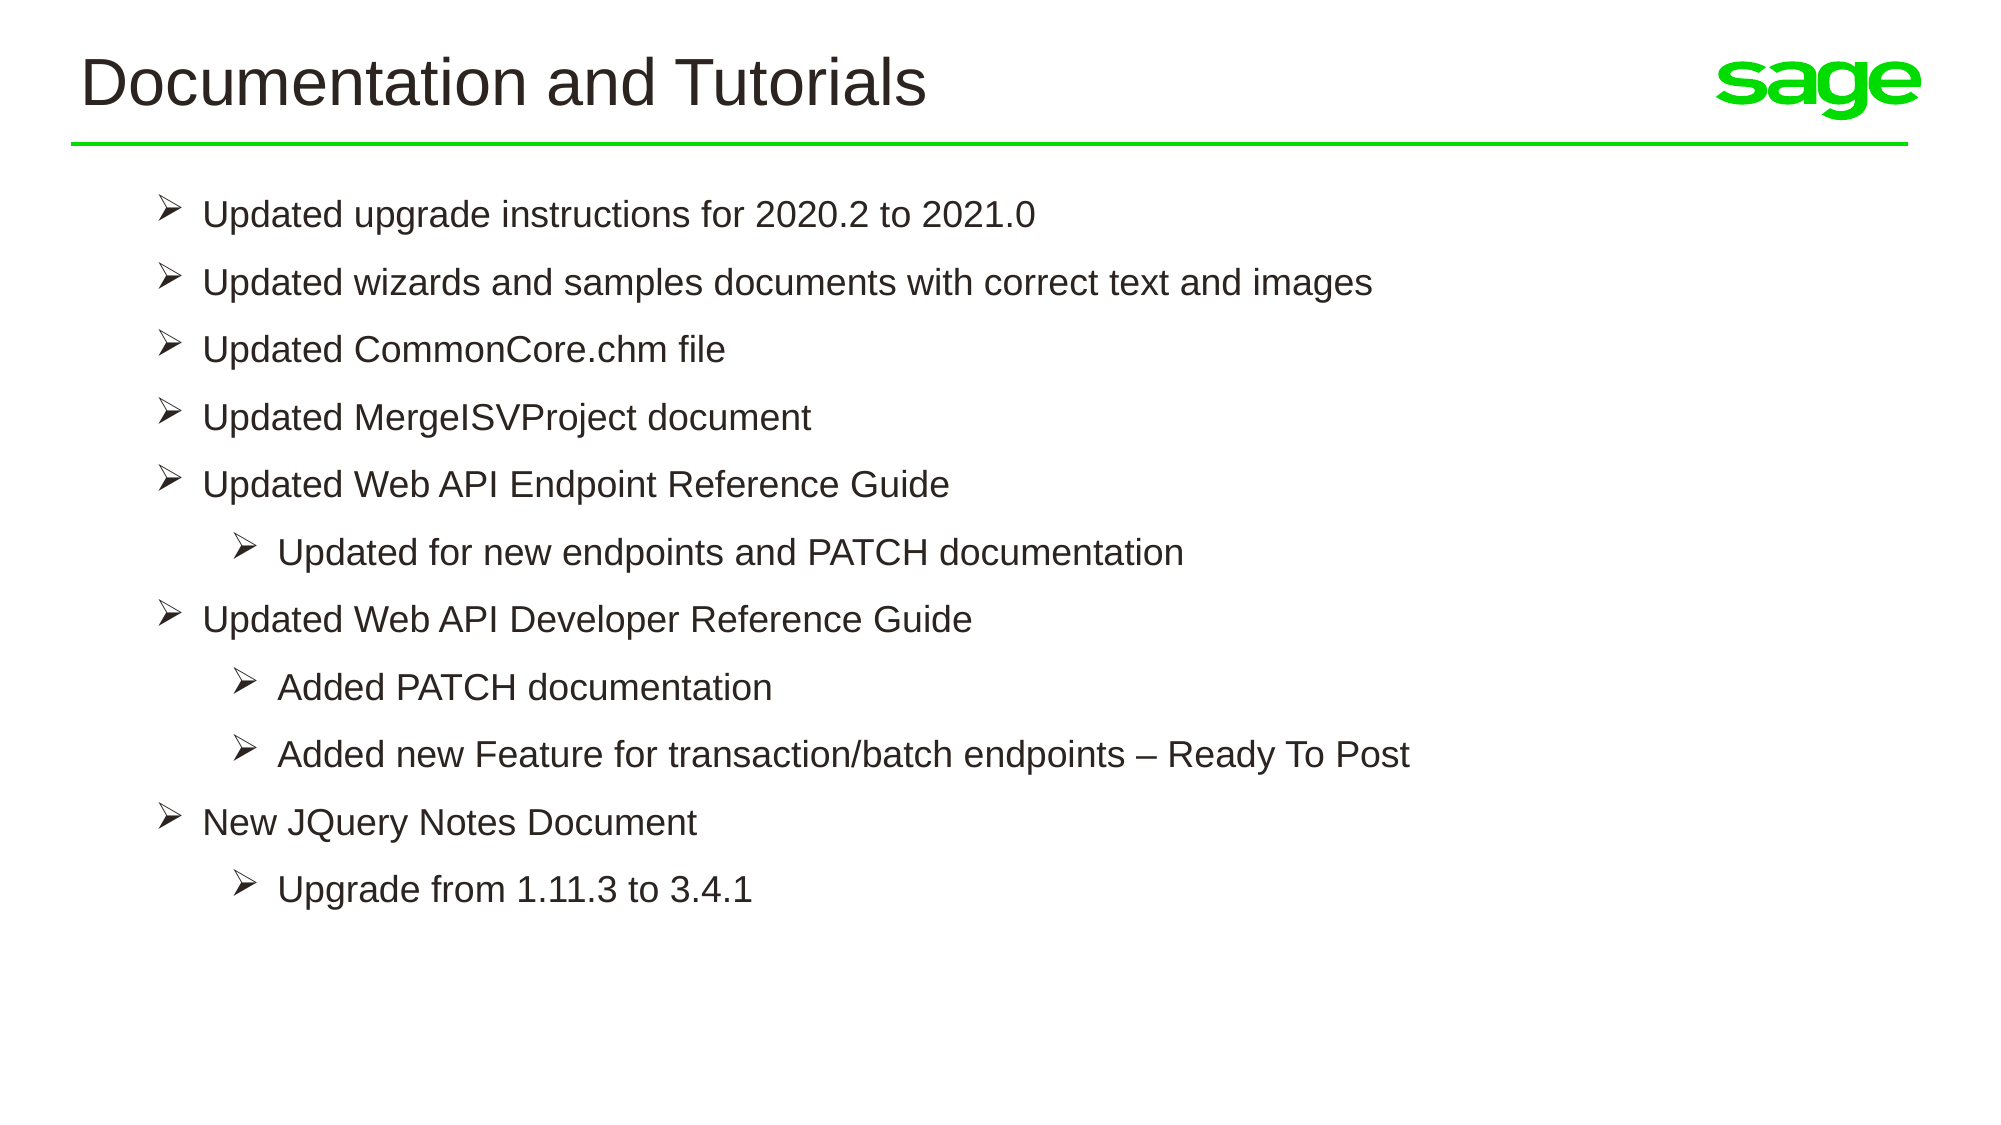

Documentation and Tutorials
Updated upgrade instructions for 2020.2 to 2021.0
Updated wizards and samples documents with correct text and images
Updated CommonCore.chm file
Updated MergeISVProject document
Updated Web API Endpoint Reference Guide
Updated for new endpoints and PATCH documentation
Updated Web API Developer Reference Guide
Added PATCH documentation
Added new Feature for transaction/batch endpoints – Ready To Post
New JQuery Notes Document
Upgrade from 1.11.3 to 3.4.1